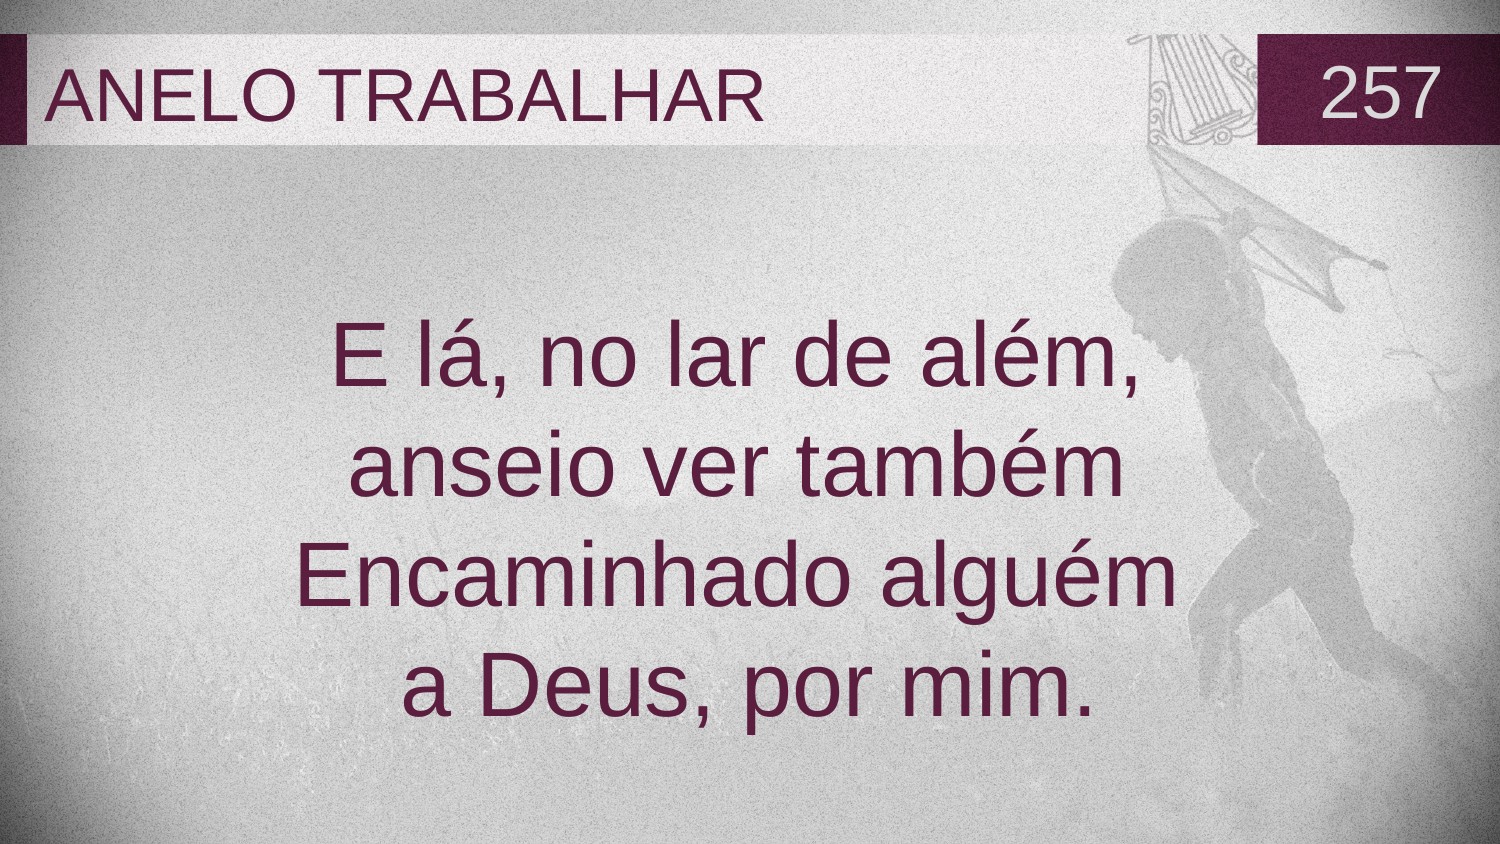

# ANELO TRABALHAR
257
E lá, no lar de além,
anseio ver também
Encaminhado alguém
a Deus, por mim.